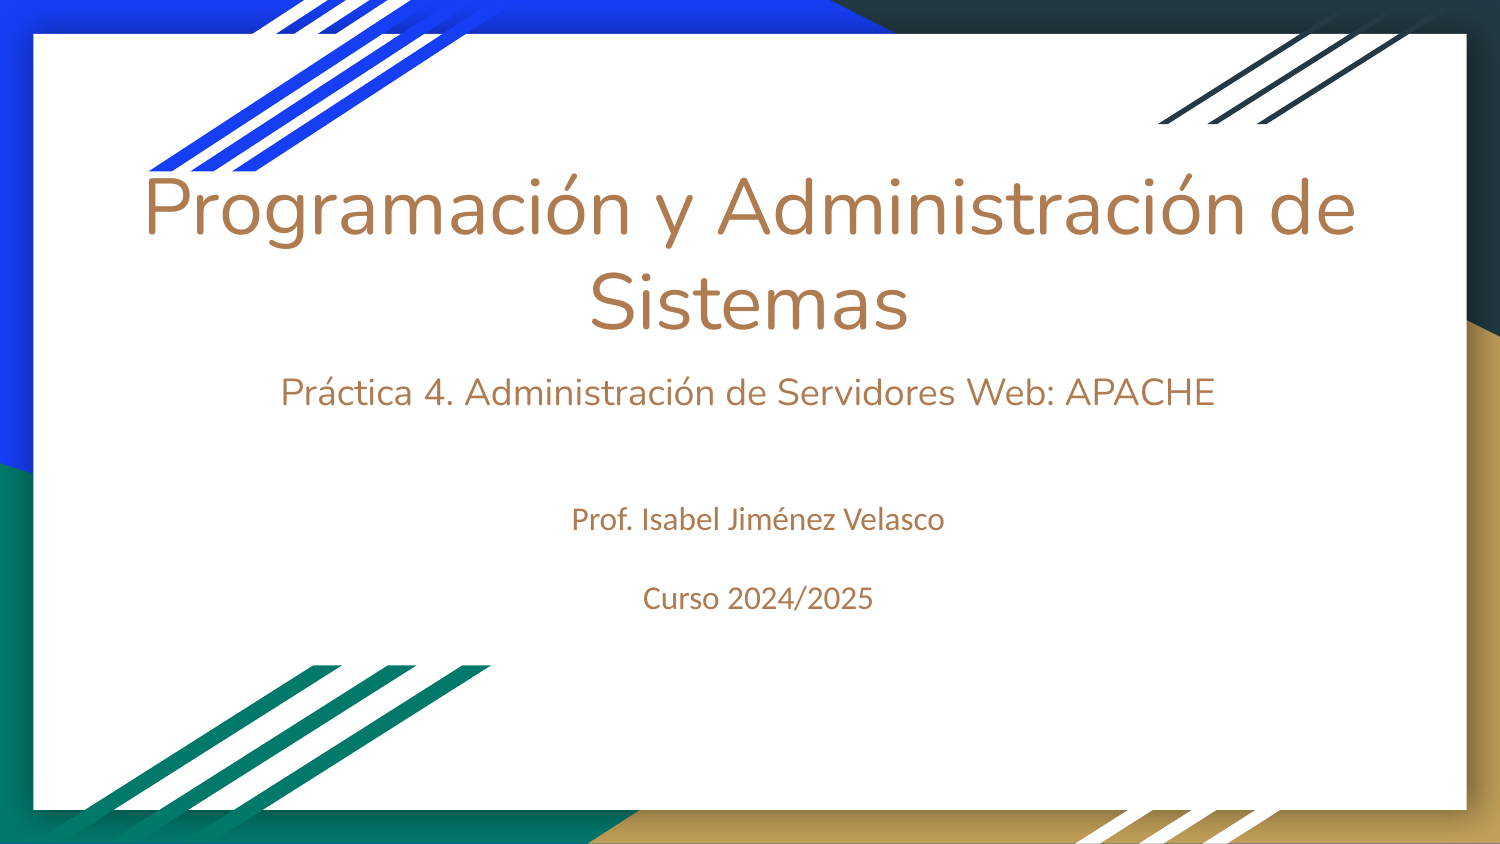

# Programación y Administración de Sistemas
Práctica 4. Administración de Servidores Web: APACHE
Prof. Isabel Jiménez Velasco

Curso 2024/2025